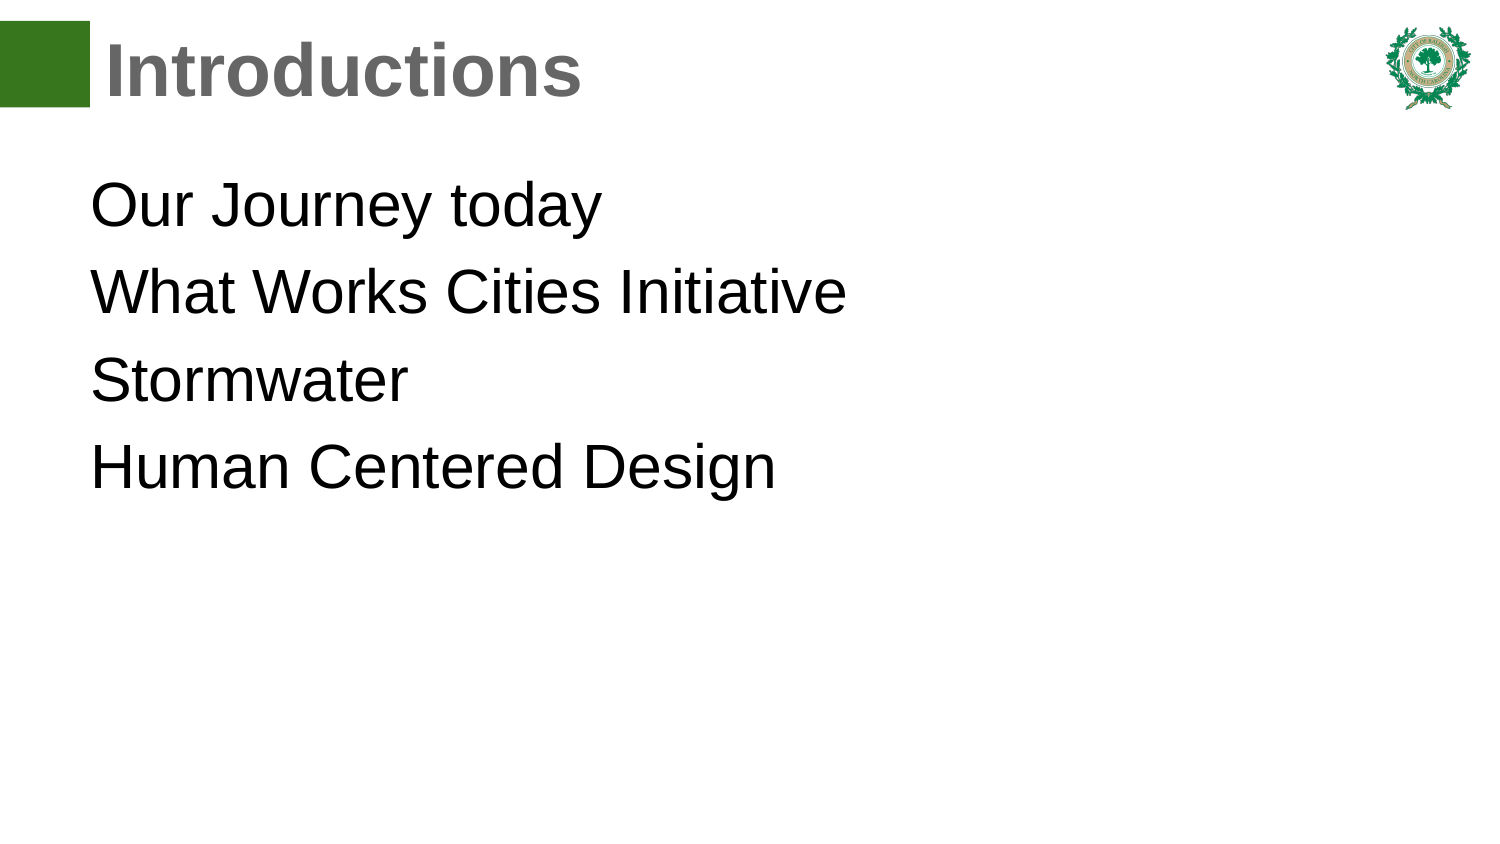

# Introductions
Our Journey today
What Works Cities Initiative
Stormwater
Human Centered Design